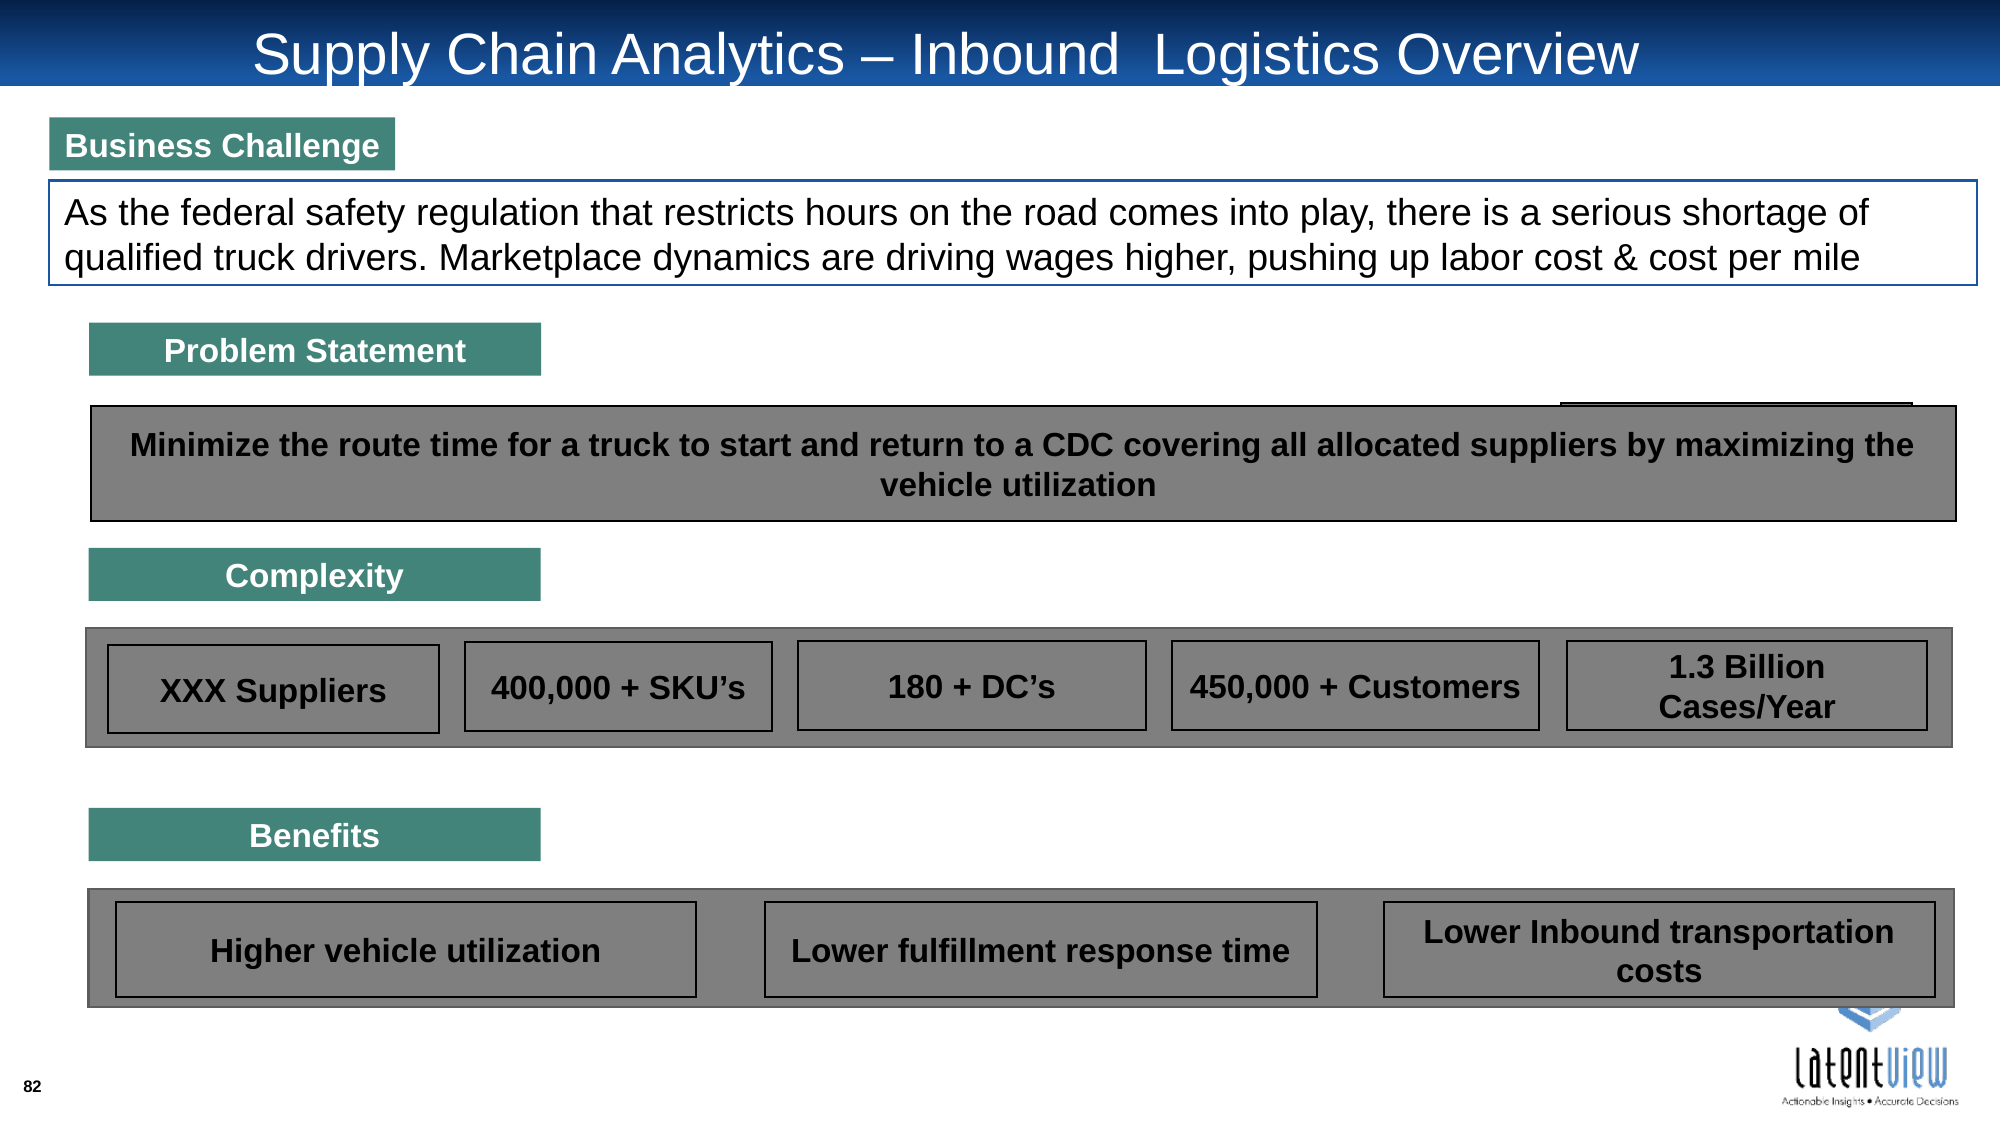

# Supply Chain Analytics – Inbound  Logistics Overview
Business Challenge
As the federal safety regulation that restricts hours on the road comes into play, there is a serious shortage of qualified truck drivers. Marketplace dynamics are driving wages higher, pushing up labor cost & cost per mile
Problem Statement
Higher vehicle utilization
Minimize the route time for a truck to start and return to a CDC covering all allocated suppliers by maximizing the vehicle utilization
Complexity

1.3 Billion Cases/Year
450,000 + Customers
180 + DC’s
400,000 + SKU’s
XXX Suppliers
Benefits

Higher vehicle utilization
Lower fulfillment response time
Lower Inbound transportation costs